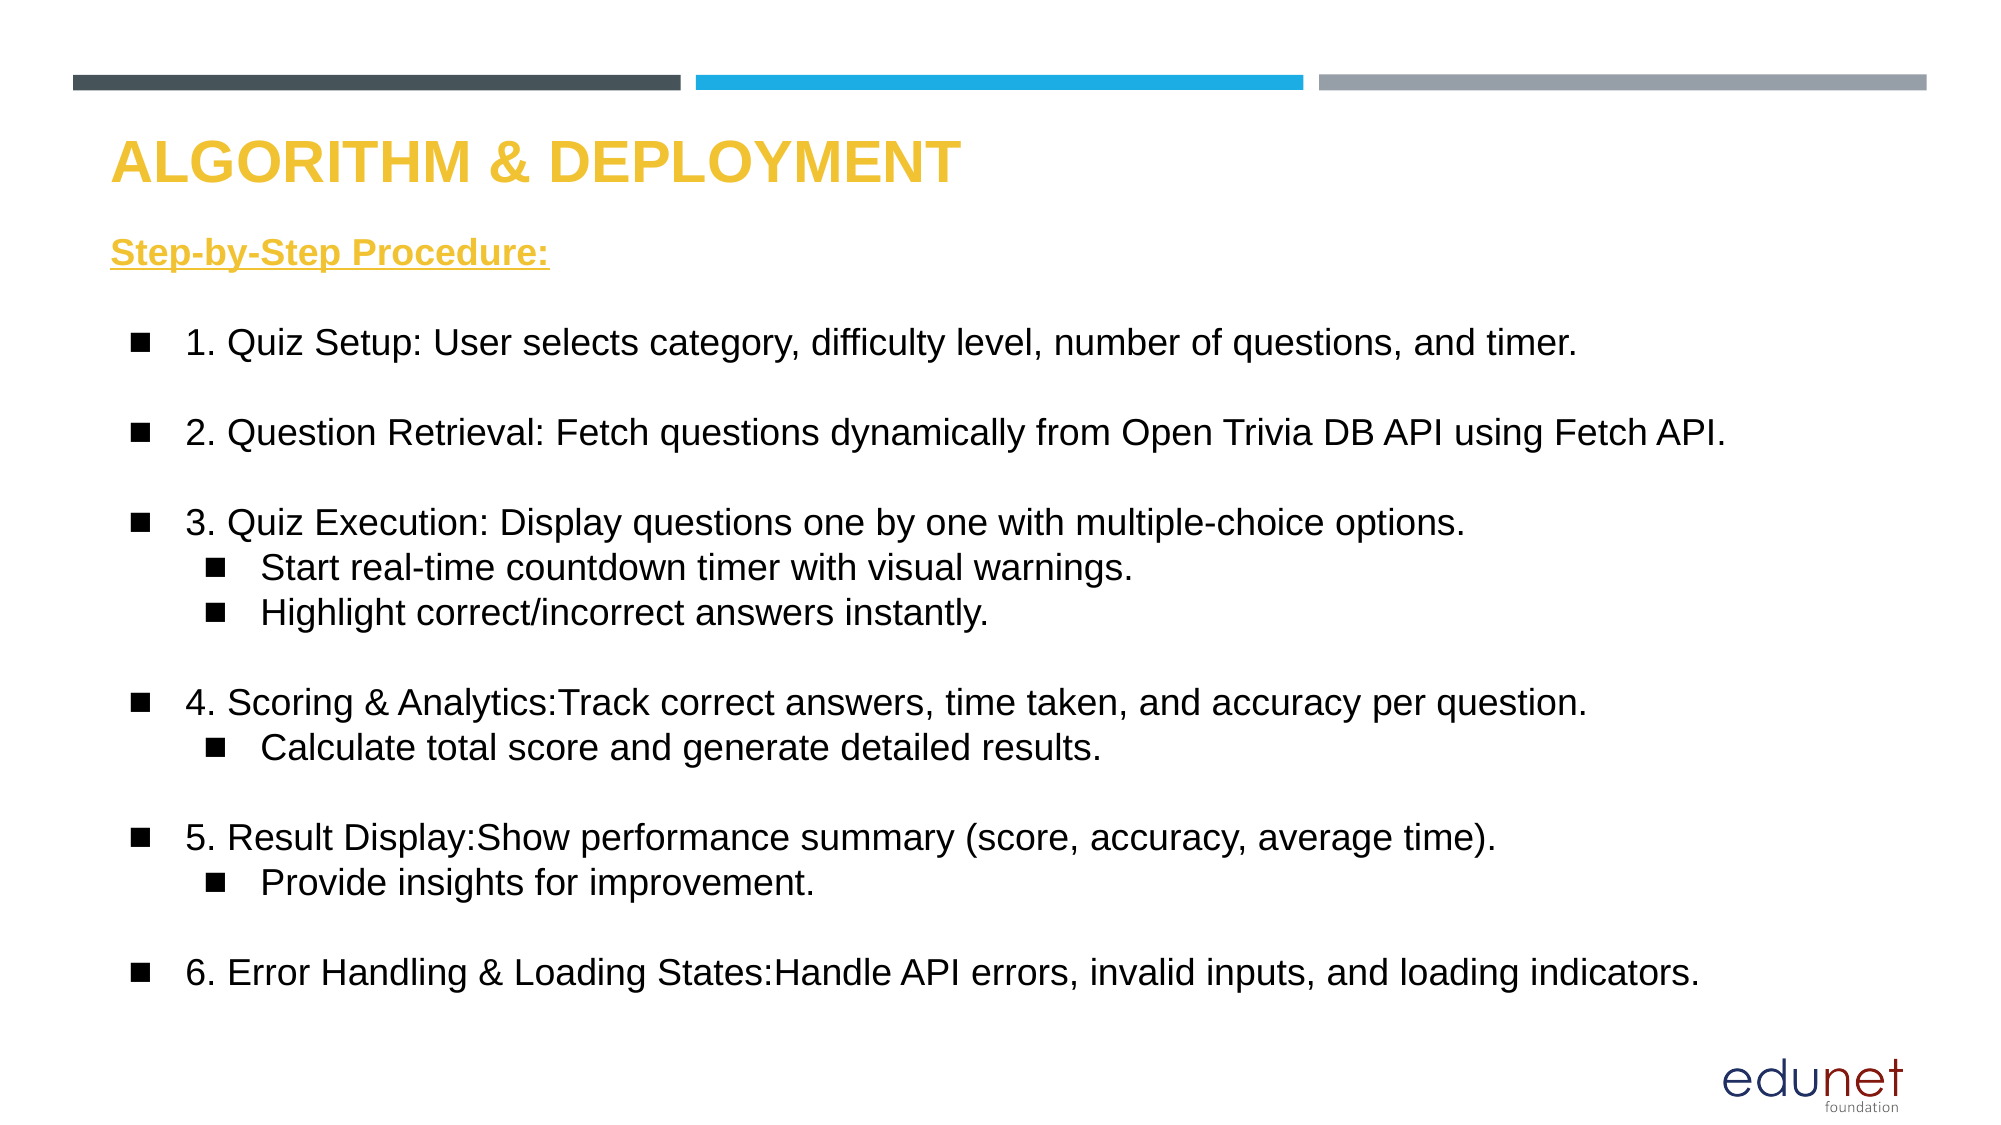

# ALGORITHM & DEPLOYMENT
Step-by-Step Procedure:

1. Quiz Setup: User selects category, difficulty level, number of questions, and timer.

2. Question Retrieval: Fetch questions dynamically from Open Trivia DB API using Fetch API.

3. Quiz Execution: Display questions one by one with multiple-choice options.
Start real-time countdown timer with visual warnings.
Highlight correct/incorrect answers instantly.

4. Scoring & Analytics:Track correct answers, time taken, and accuracy per question.
Calculate total score and generate detailed results.

5. Result Display:Show performance summary (score, accuracy, average time).
Provide insights for improvement.

6. Error Handling & Loading States:Handle API errors, invalid inputs, and loading indicators.